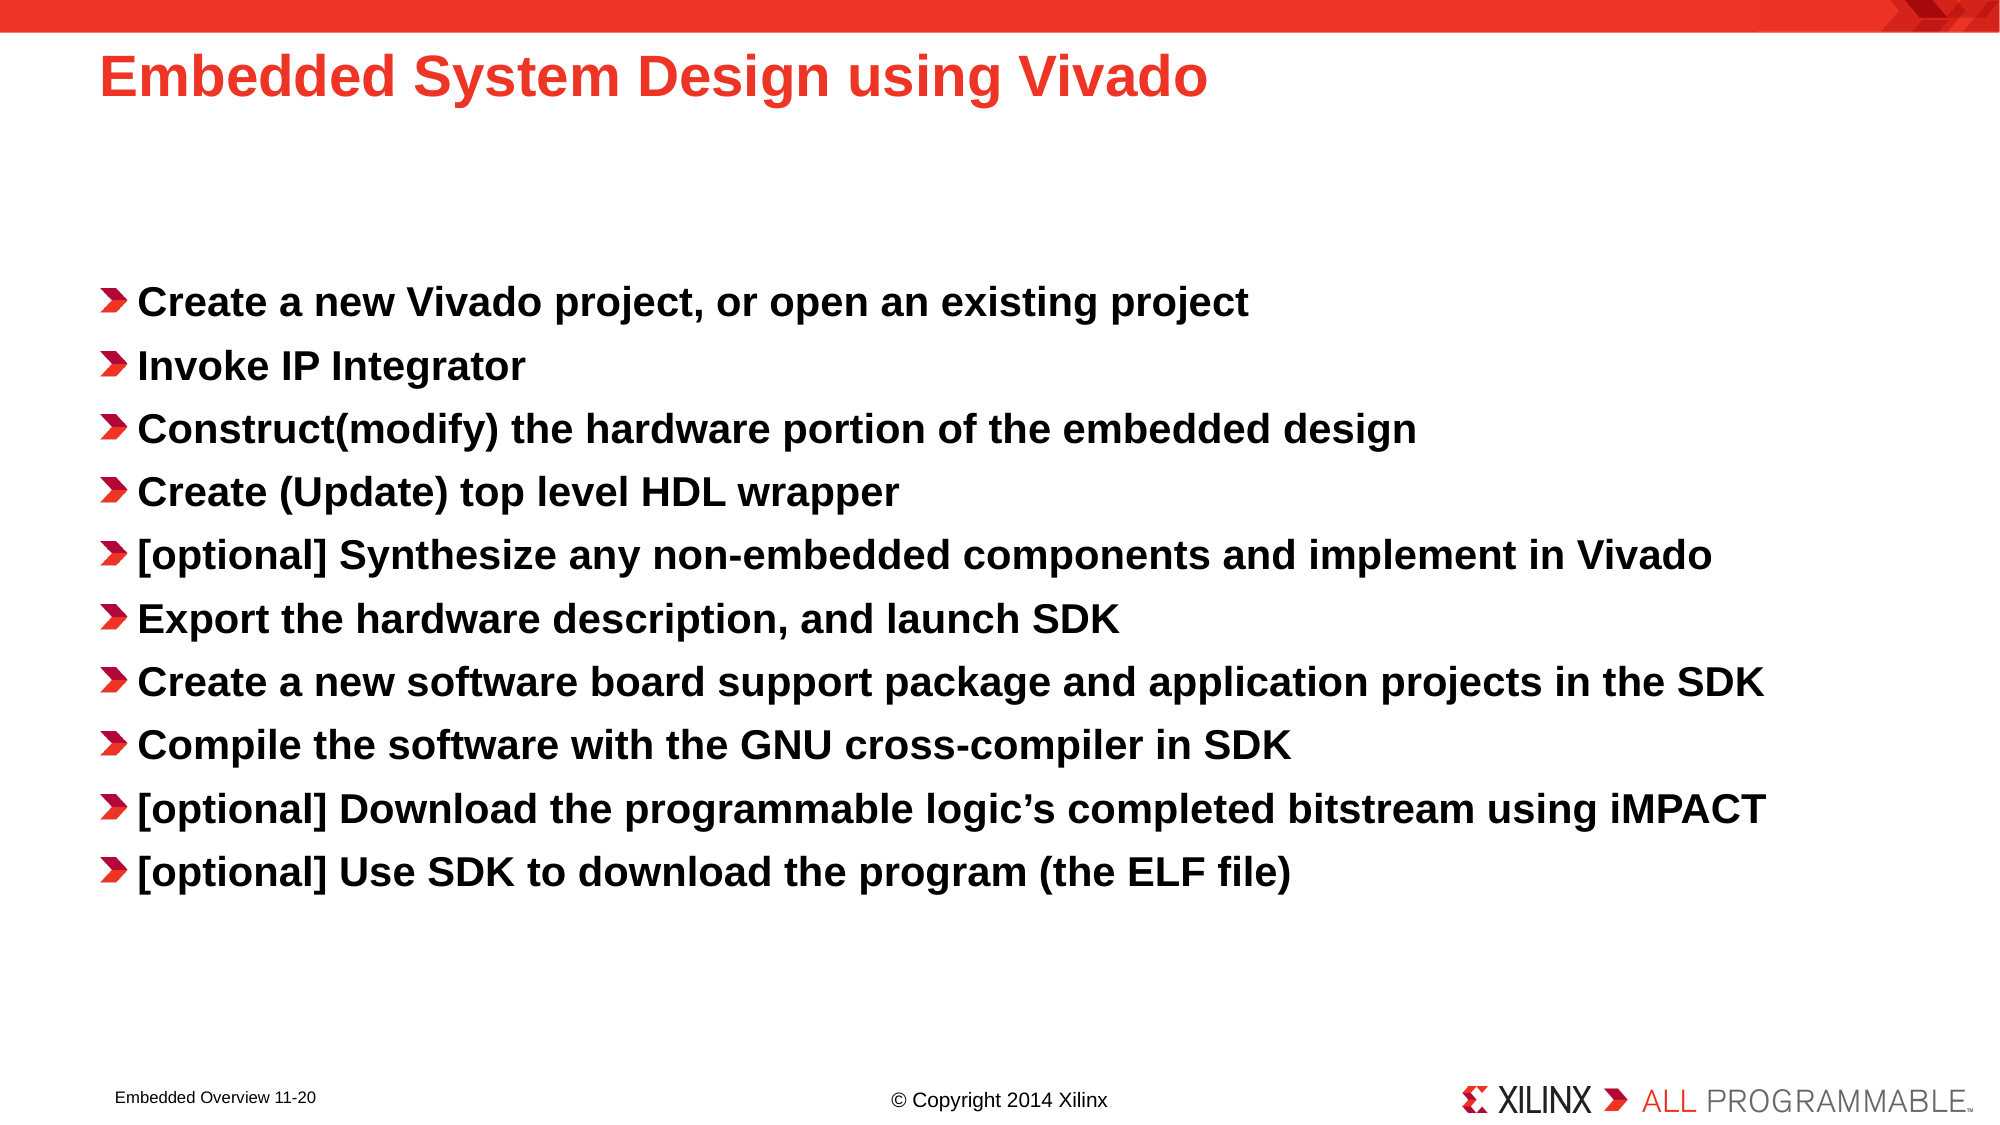

# Embedded System Design using Vivado
Create a new Vivado project, or open an existing project
Invoke IP Integrator
Construct(modify) the hardware portion of the embedded design
Create (Update) top level HDL wrapper
[optional] Synthesize any non-embedded components and implement in Vivado
Export the hardware description, and launch SDK
Create a new software board support package and application projects in the SDK
Compile the software with the GNU cross-compiler in SDK
[optional] Download the programmable logic’s completed bitstream using iMPACT
[optional] Use SDK to download the program (the ELF file)

Embedded Overview 11-20
© Copyright 2014 Xilinx